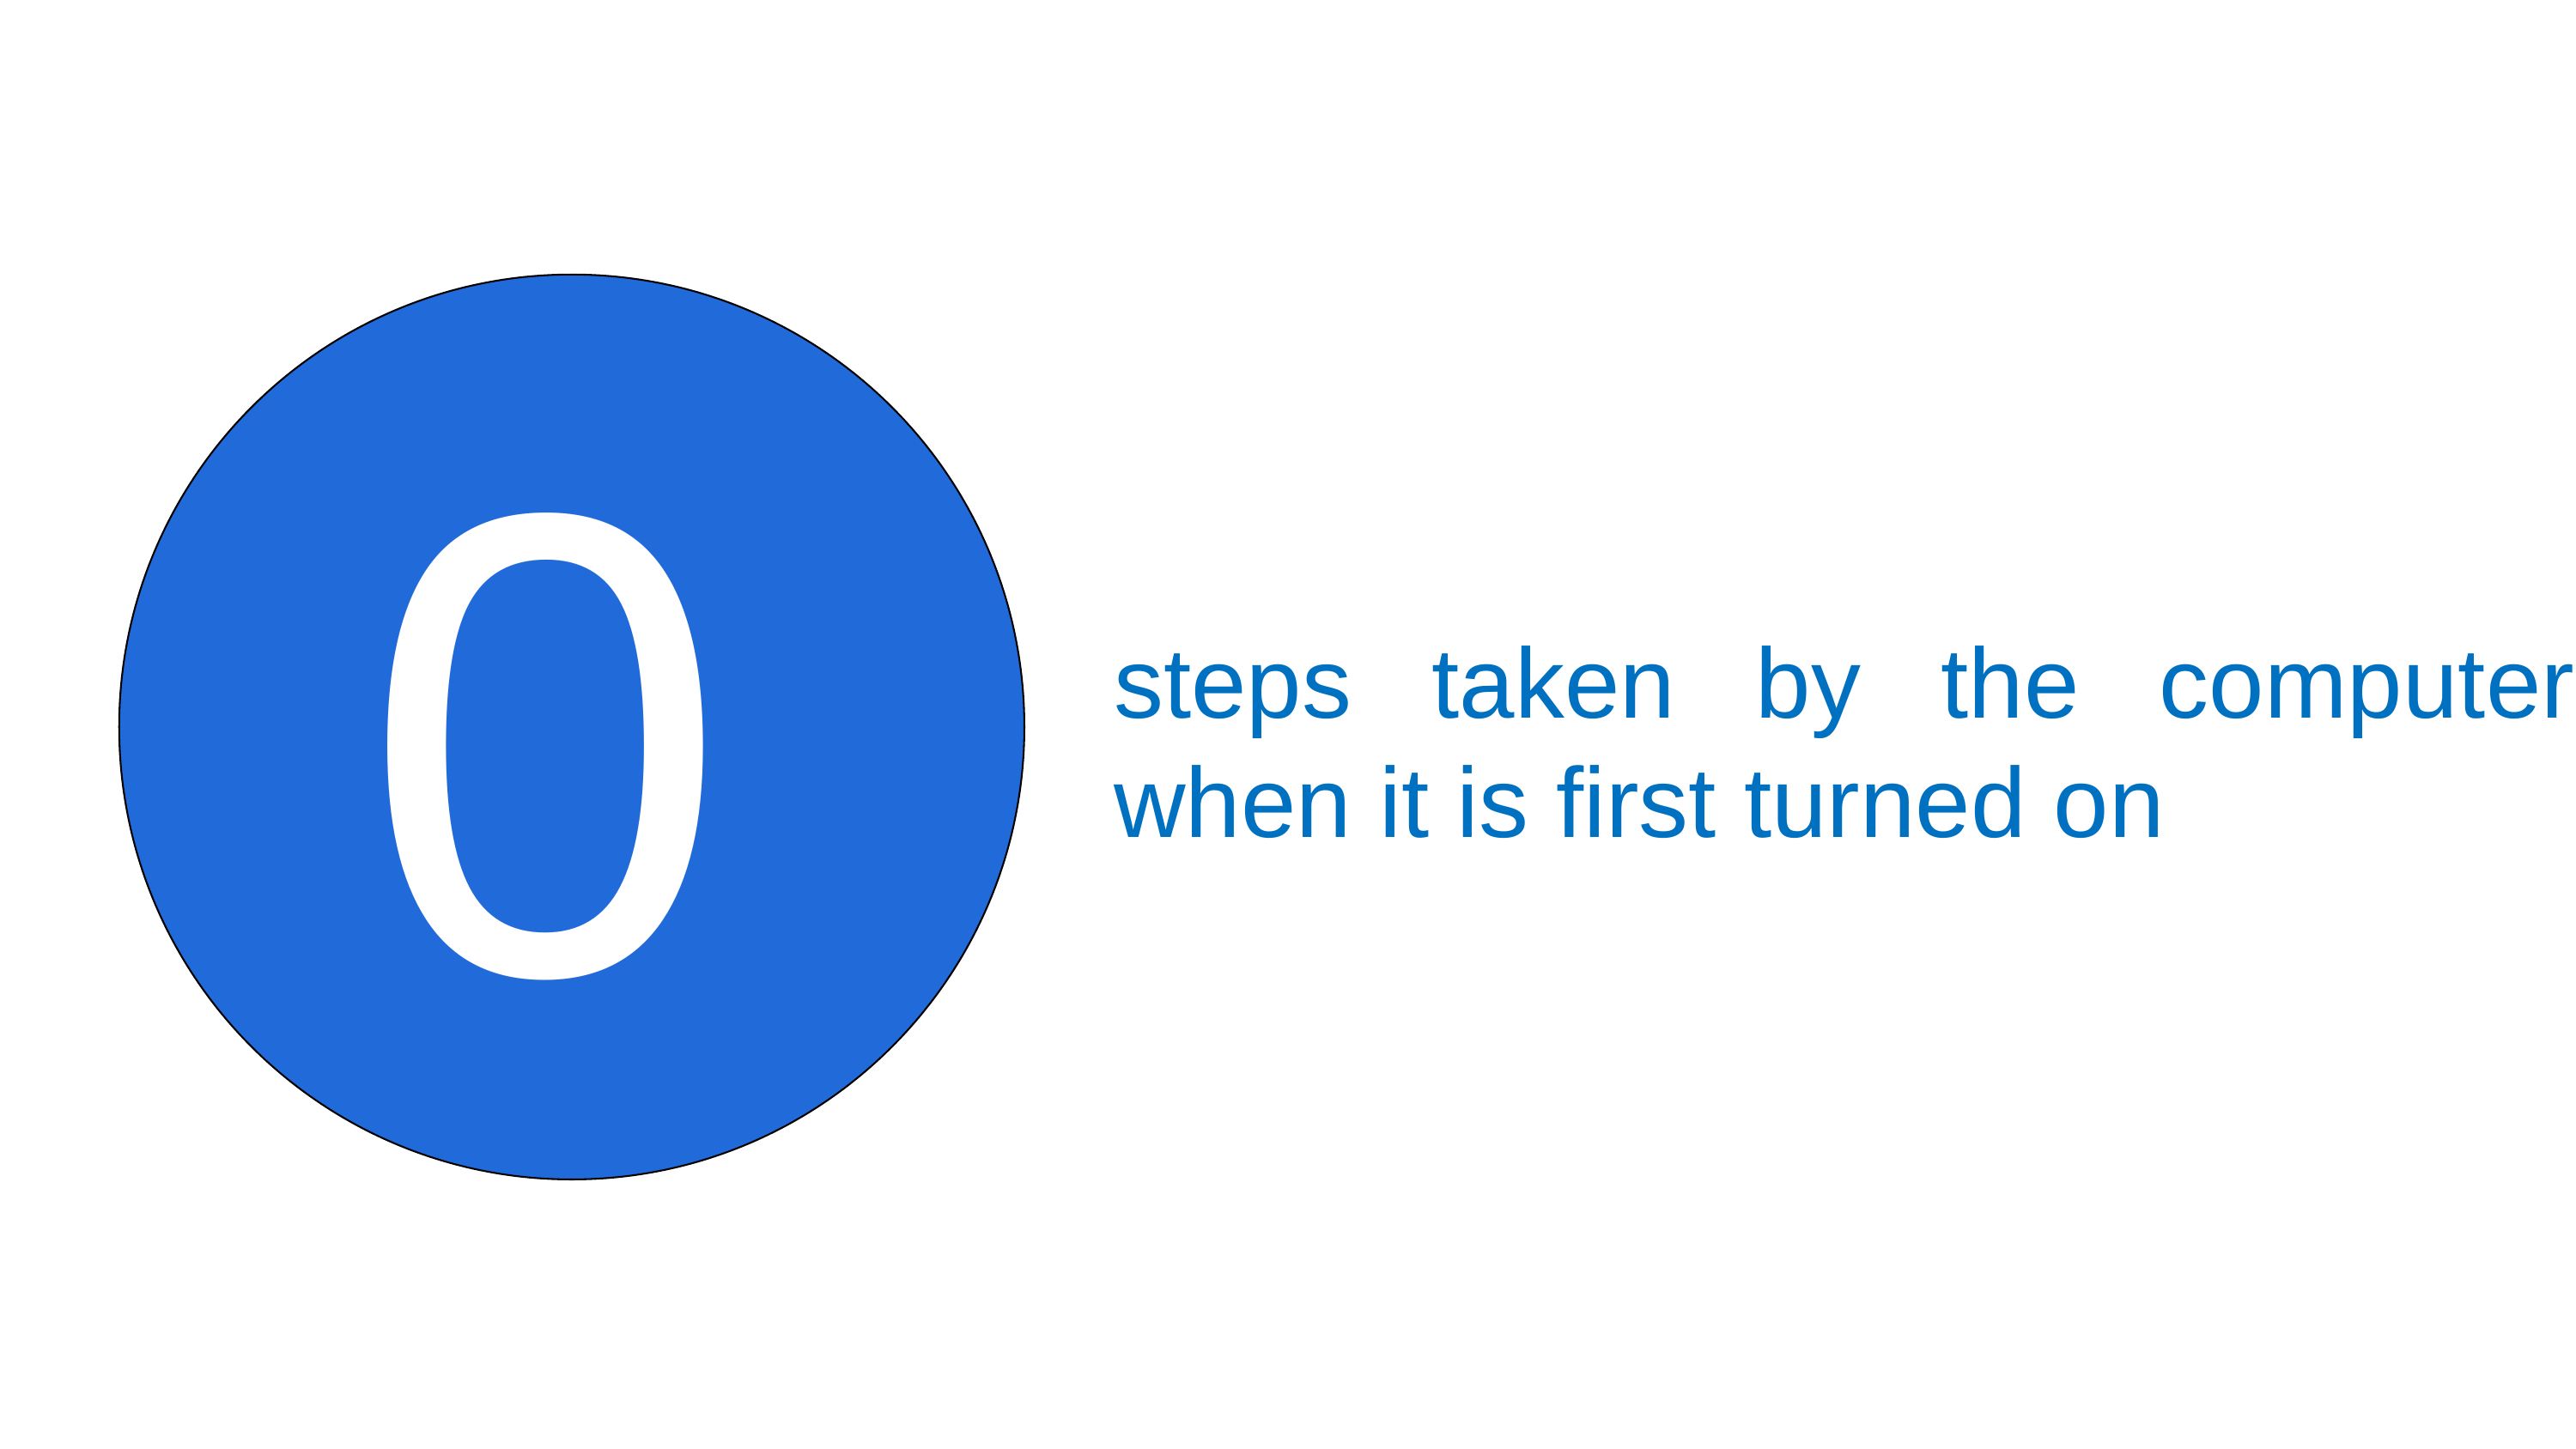

01

steps taken by the computer when it is first turned on